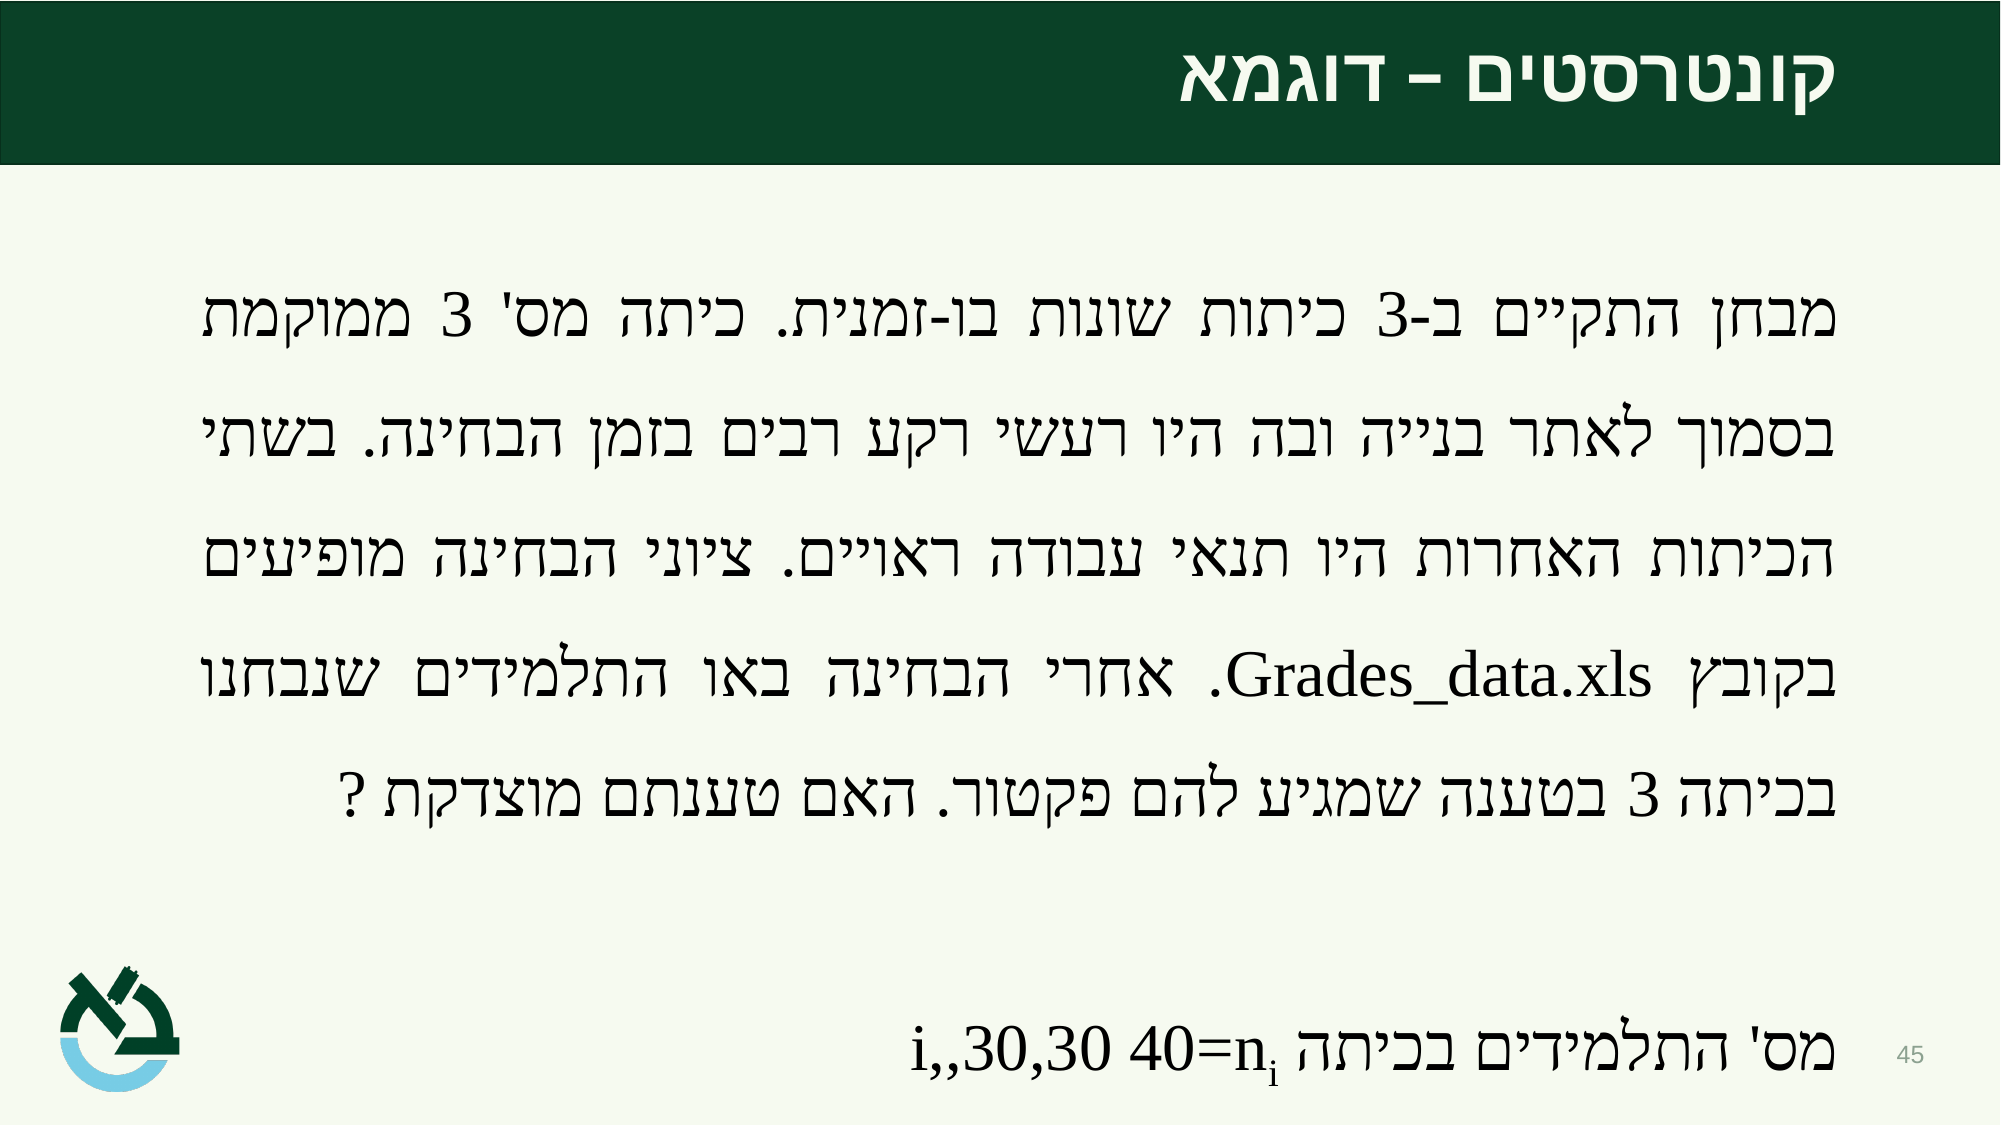

# קונטרסטים – דוגמא
מבחן התקיים ב-3 כיתות שונות בו-זמנית. כיתה מס' 3 ממוקמת בסמוך לאתר בנייה ובה היו רעשי רקע רבים בזמן הבחינה. בשתי הכיתות האחרות היו תנאי עבודה ראויים. ציוני הבחינה מופיעים בקובץ Grades_data.xls. אחרי הבחינה באו התלמידים שנבחנו בכיתה 3 בטענה שמגיע להם פקטור. האם טענתם מוצדקת ?
מס' התלמידים בכיתה i,,30,30 40=ni

45